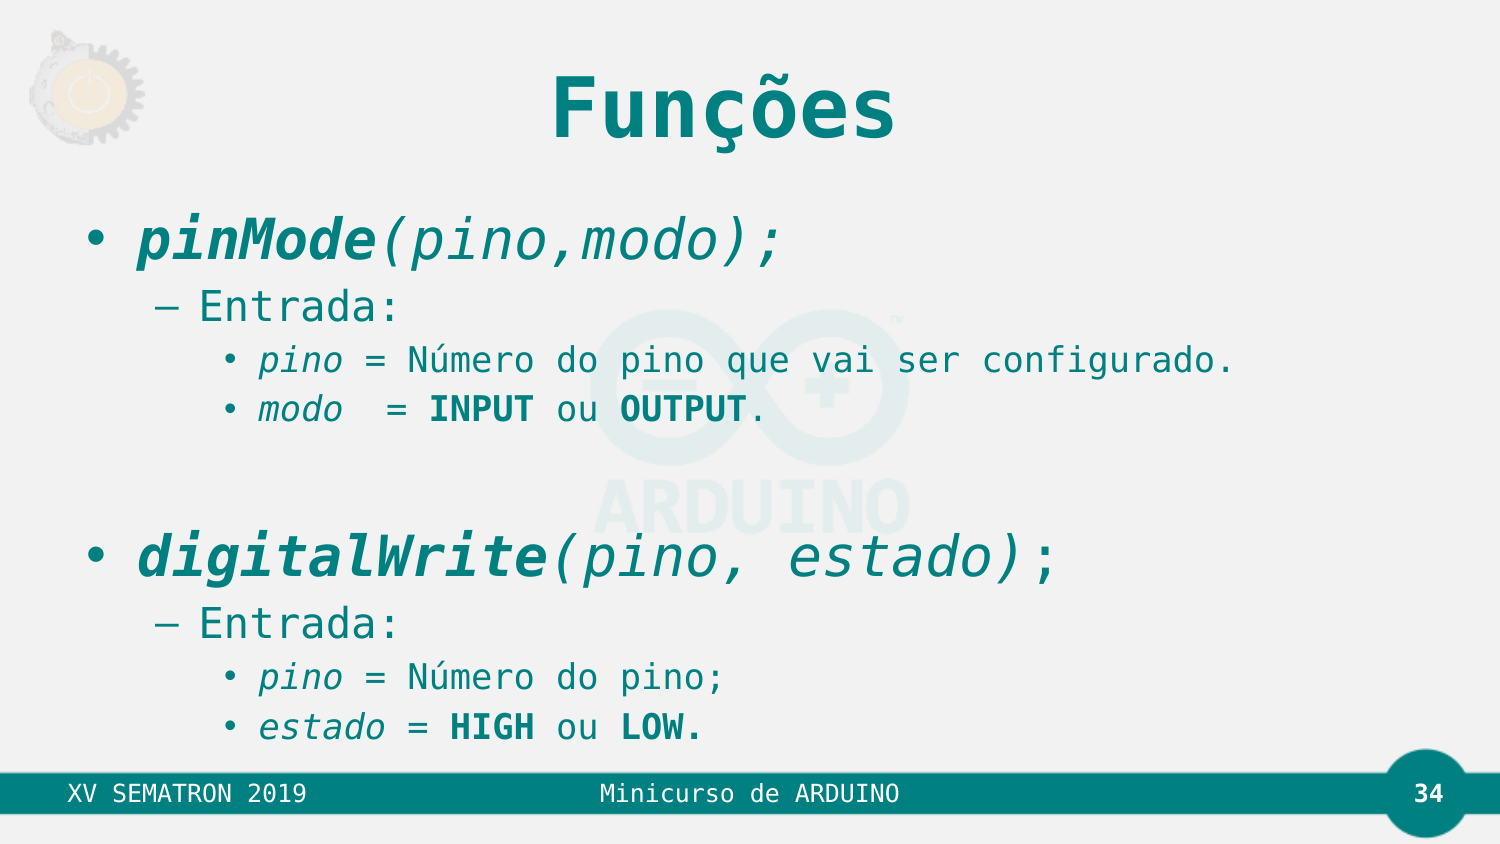

# Funções
pinMode(pino,modo);
Entrada:
pino = Número do pino que vai ser configurado.
modo  = INPUT ou OUTPUT.

digitalWrite(pino, estado);
Entrada:
pino = Número do pino;
estado = HIGH ou LOW.
34